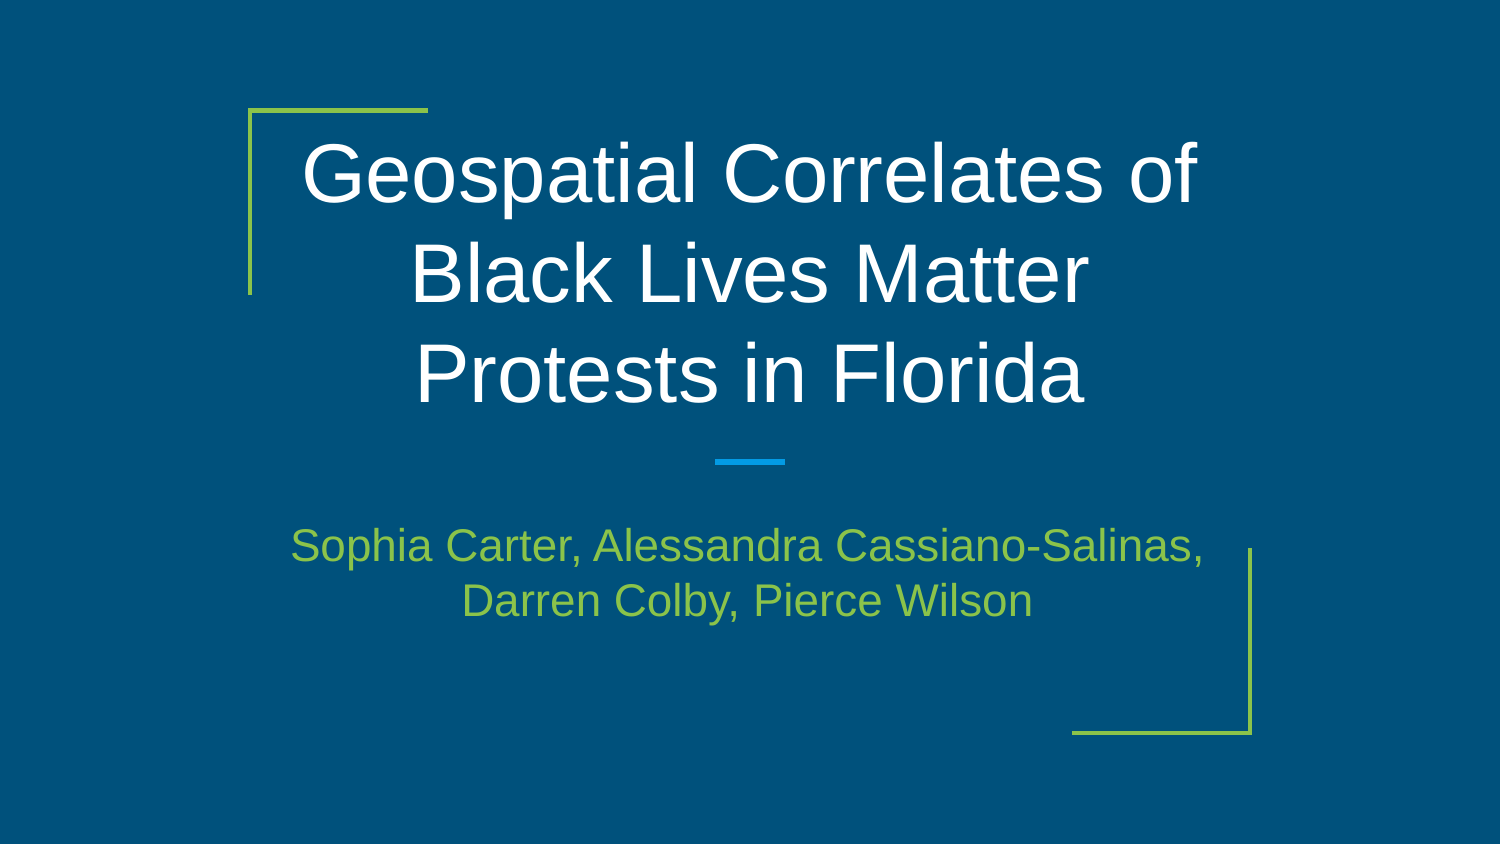

# Geospatial Correlates of Black Lives Matter Protests in Florida
Sophia Carter, Alessandra Cassiano-Salinas, Darren Colby, Pierce Wilson